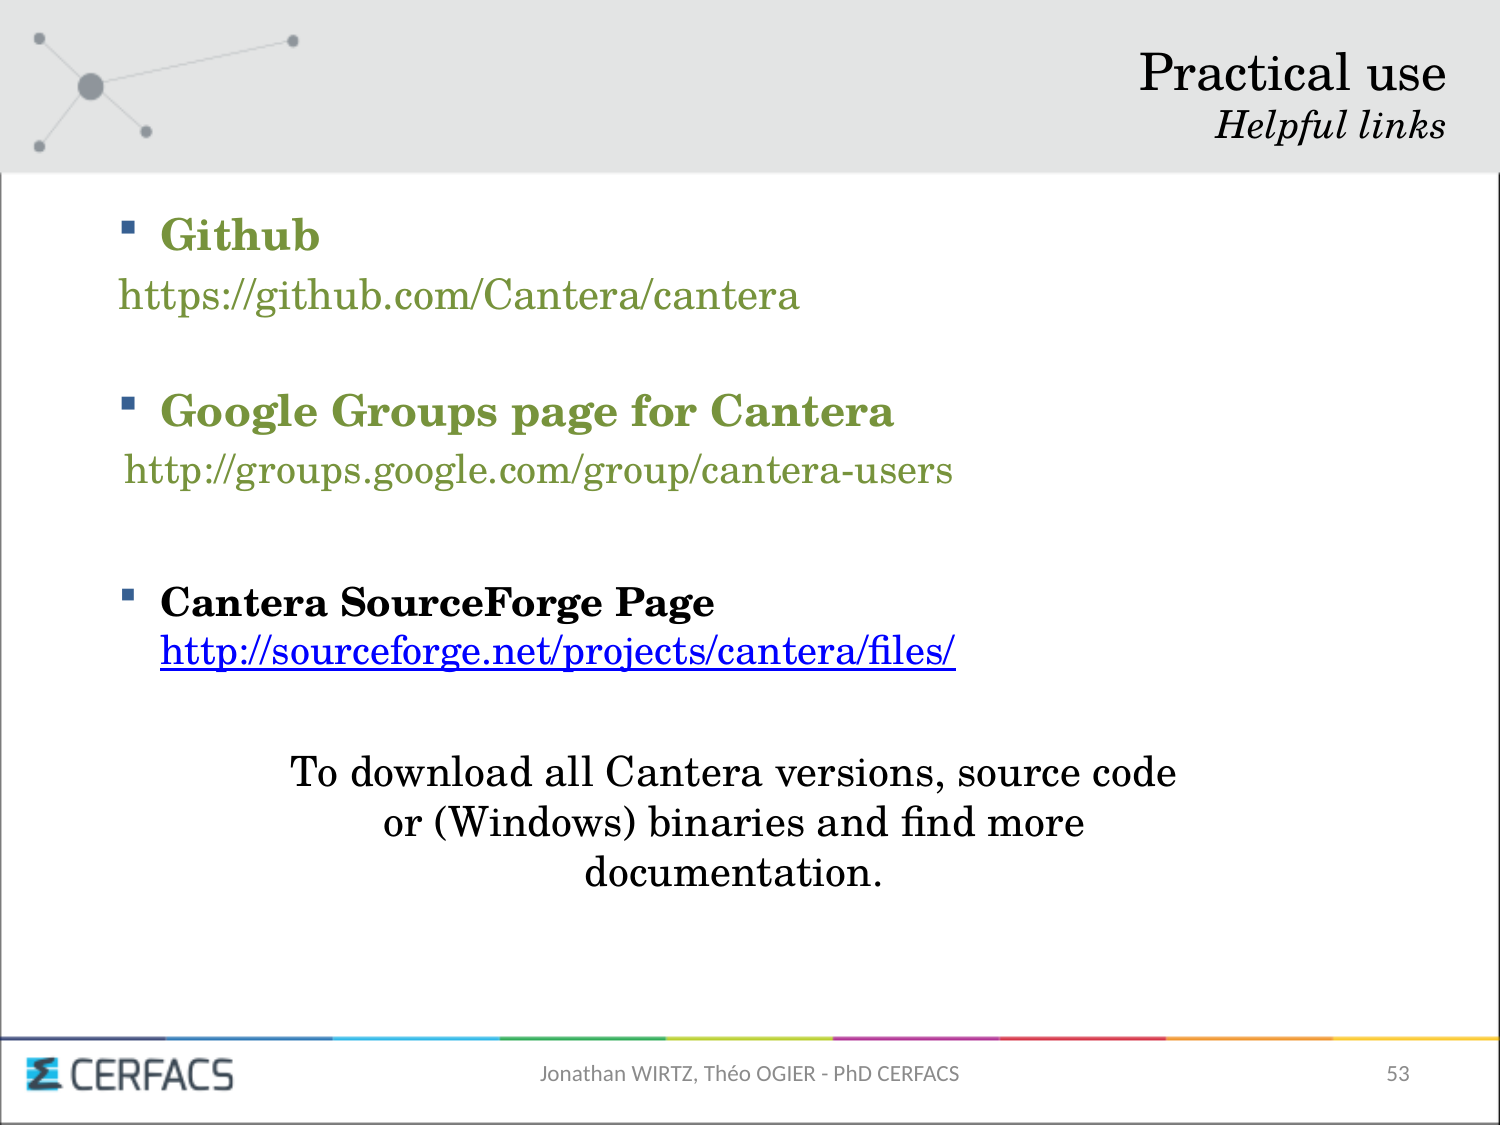

Practical use
Helpful links
Github
https://github.com/Cantera/cantera

Google Groups page for Cantera
http://groups.google.com/group/cantera-users

Cantera SourceForge Page http://sourceforge.net/projects/cantera/files/
To download all Cantera versions, source code or (Windows) binaries and find more documentation.
Jonathan WIRTZ, Théo OGIER - PhD CERFACS
53